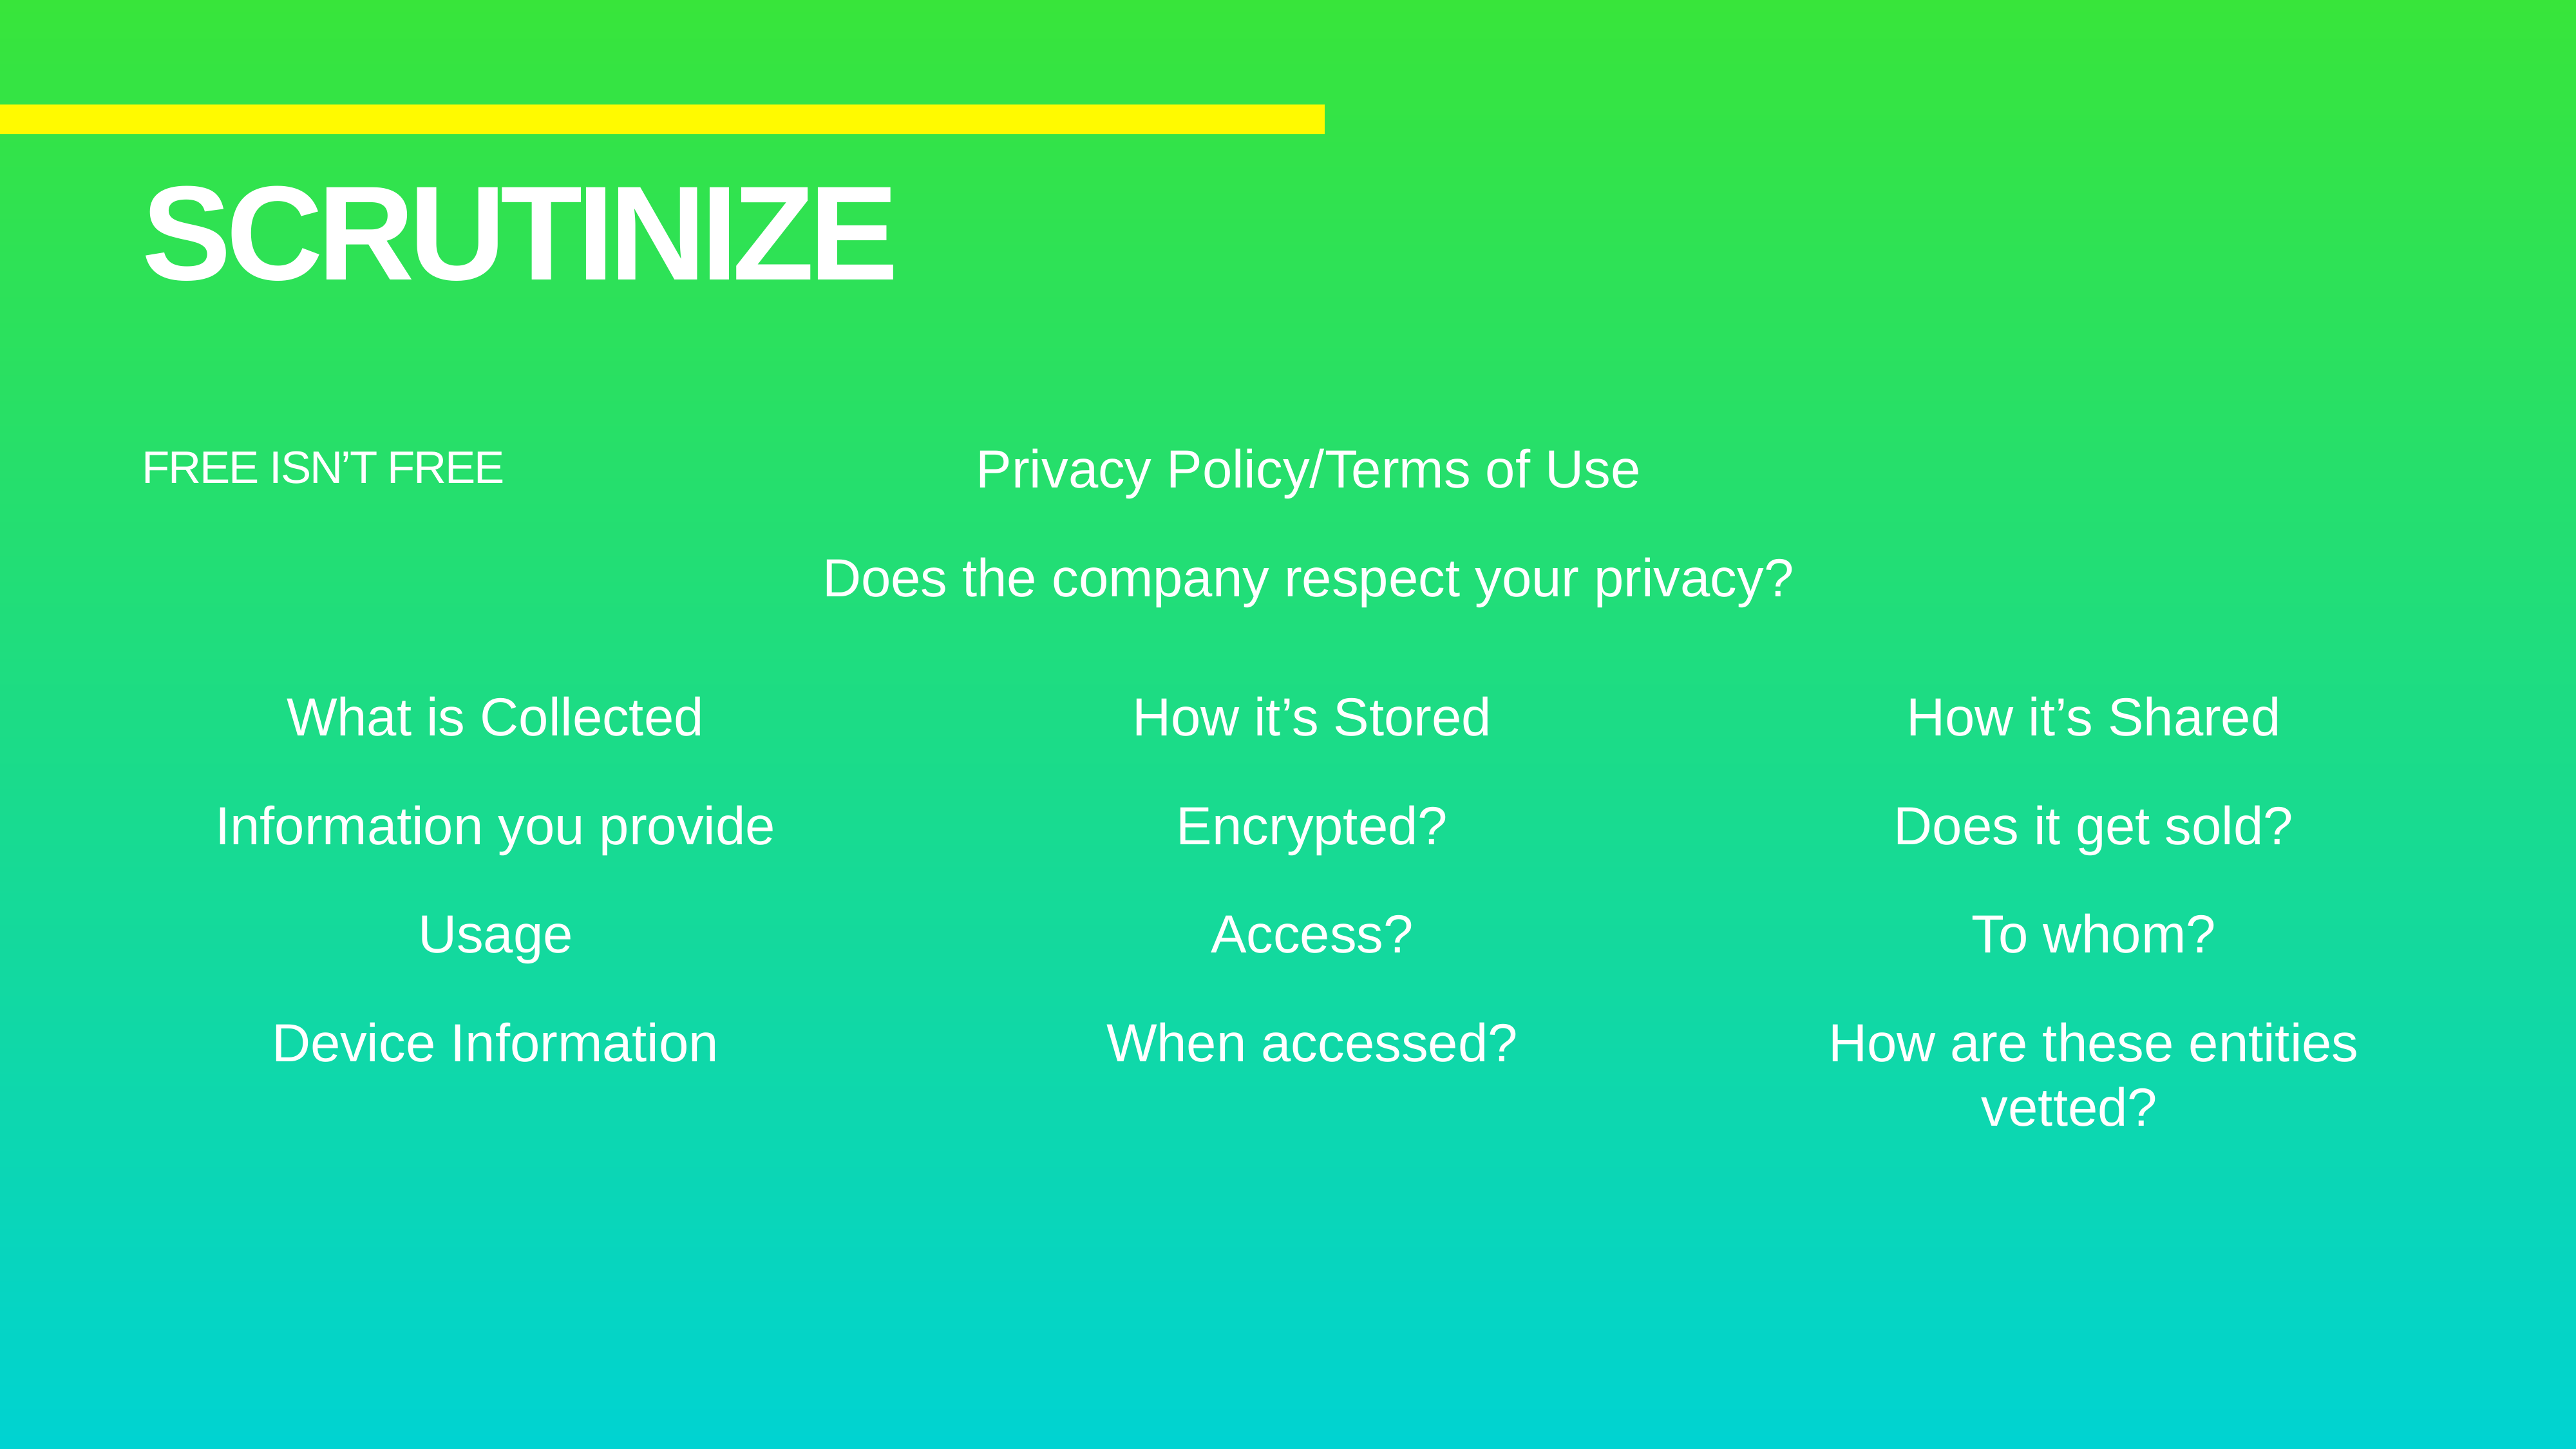

# Scrutinize
Privacy Policy/Terms of Use
Does the company respect your privacy?
Free Isn’t Free
What is Collected
Information you provide
Usage
Device Information
How it’s Stored
Encrypted?
Access?
When accessed?
How it’s Shared
Does it get sold?
To whom?
How are these entities vetted?